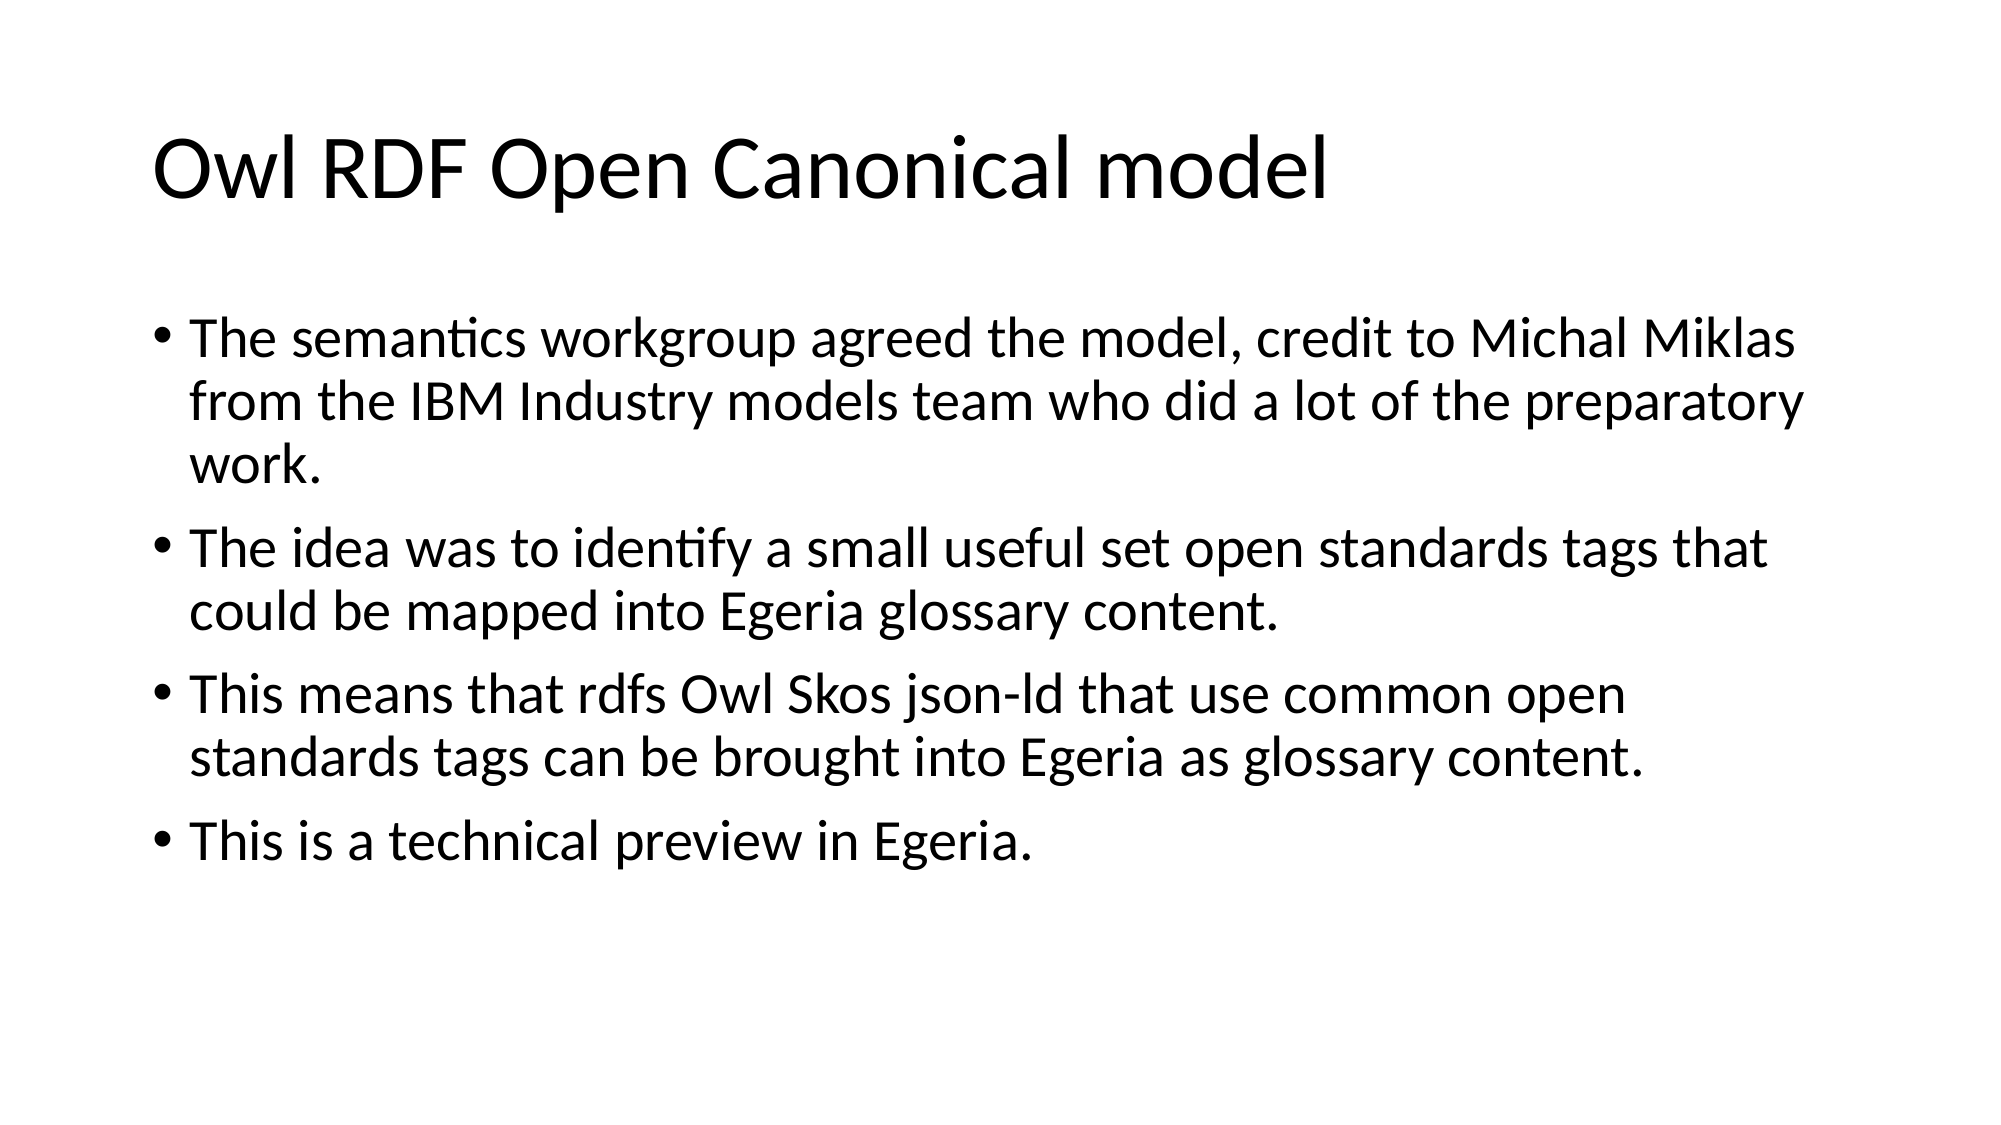

# Owl RDF Open Canonical model
The semantics workgroup agreed the model, credit to Michal Miklas  from the IBM Industry models team who did a lot of the preparatory work.
The idea was to identify a small useful set open standards tags that could be mapped into Egeria glossary content.
This means that rdfs Owl Skos json-ld that use common open standards tags can be brought into Egeria as glossary content.
This is a technical preview in Egeria.